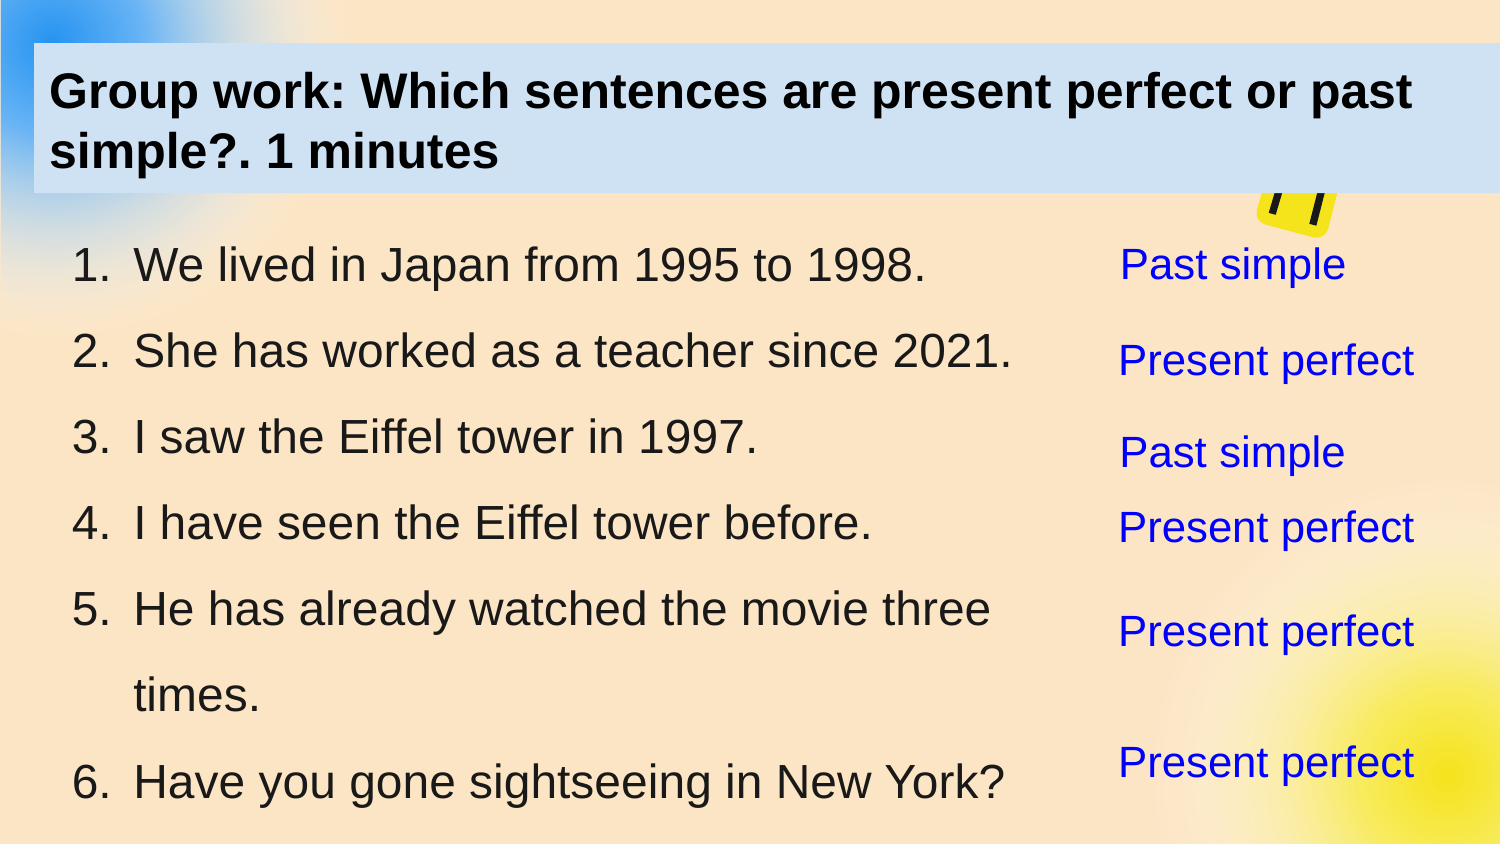

Group work: Which sentences are present perfect or past simple?. 1 minutes

We lived in Japan from 1995 to 1998.
She has worked as a teacher since 2021.
I saw the Eiffel tower in 1997.
I have seen the Eiffel tower before.
He has already watched the movie three times.
Have you gone sightseeing in New York?
Past simple
Present perfect
Past simple
Present perfect
Present perfect
Present perfect